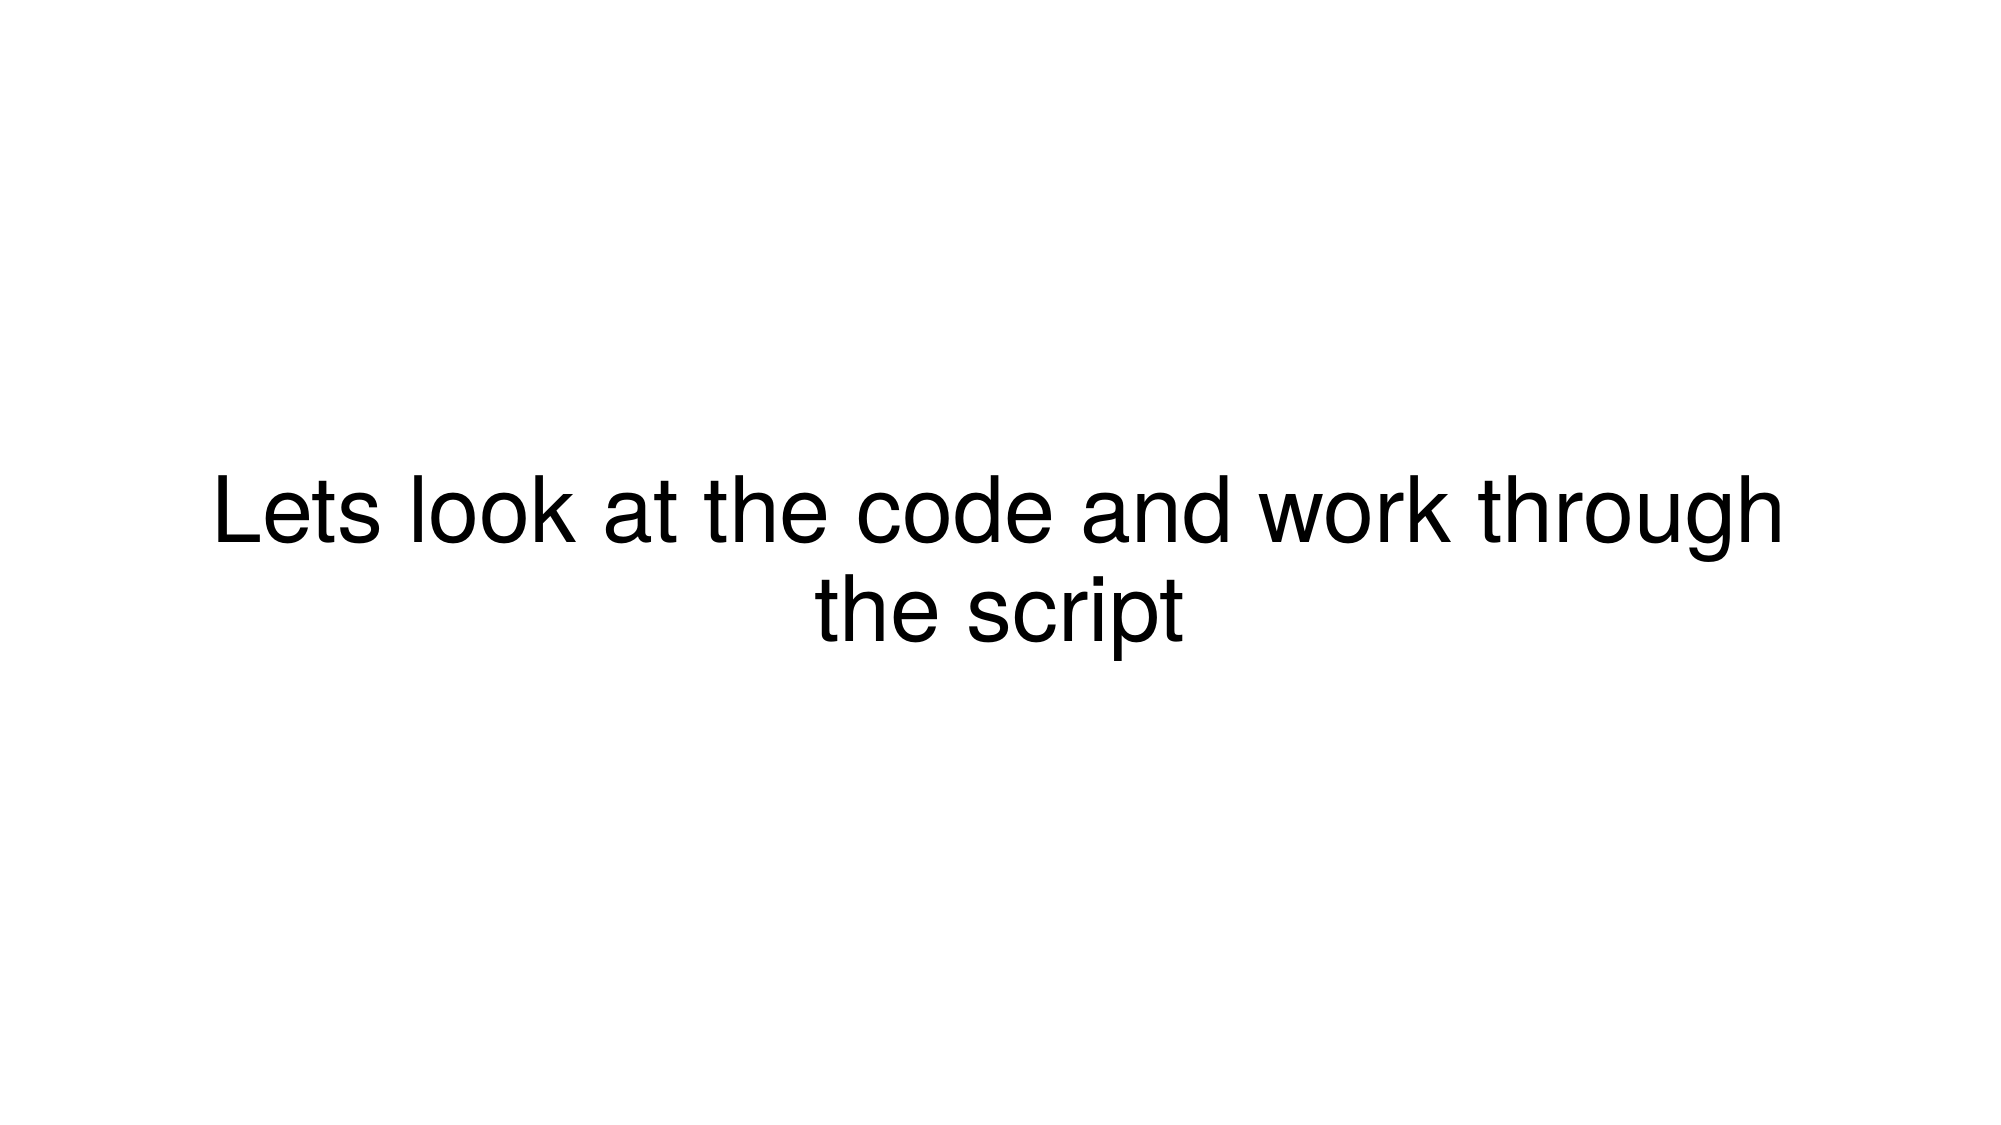

# Lets look at the code and work through the script